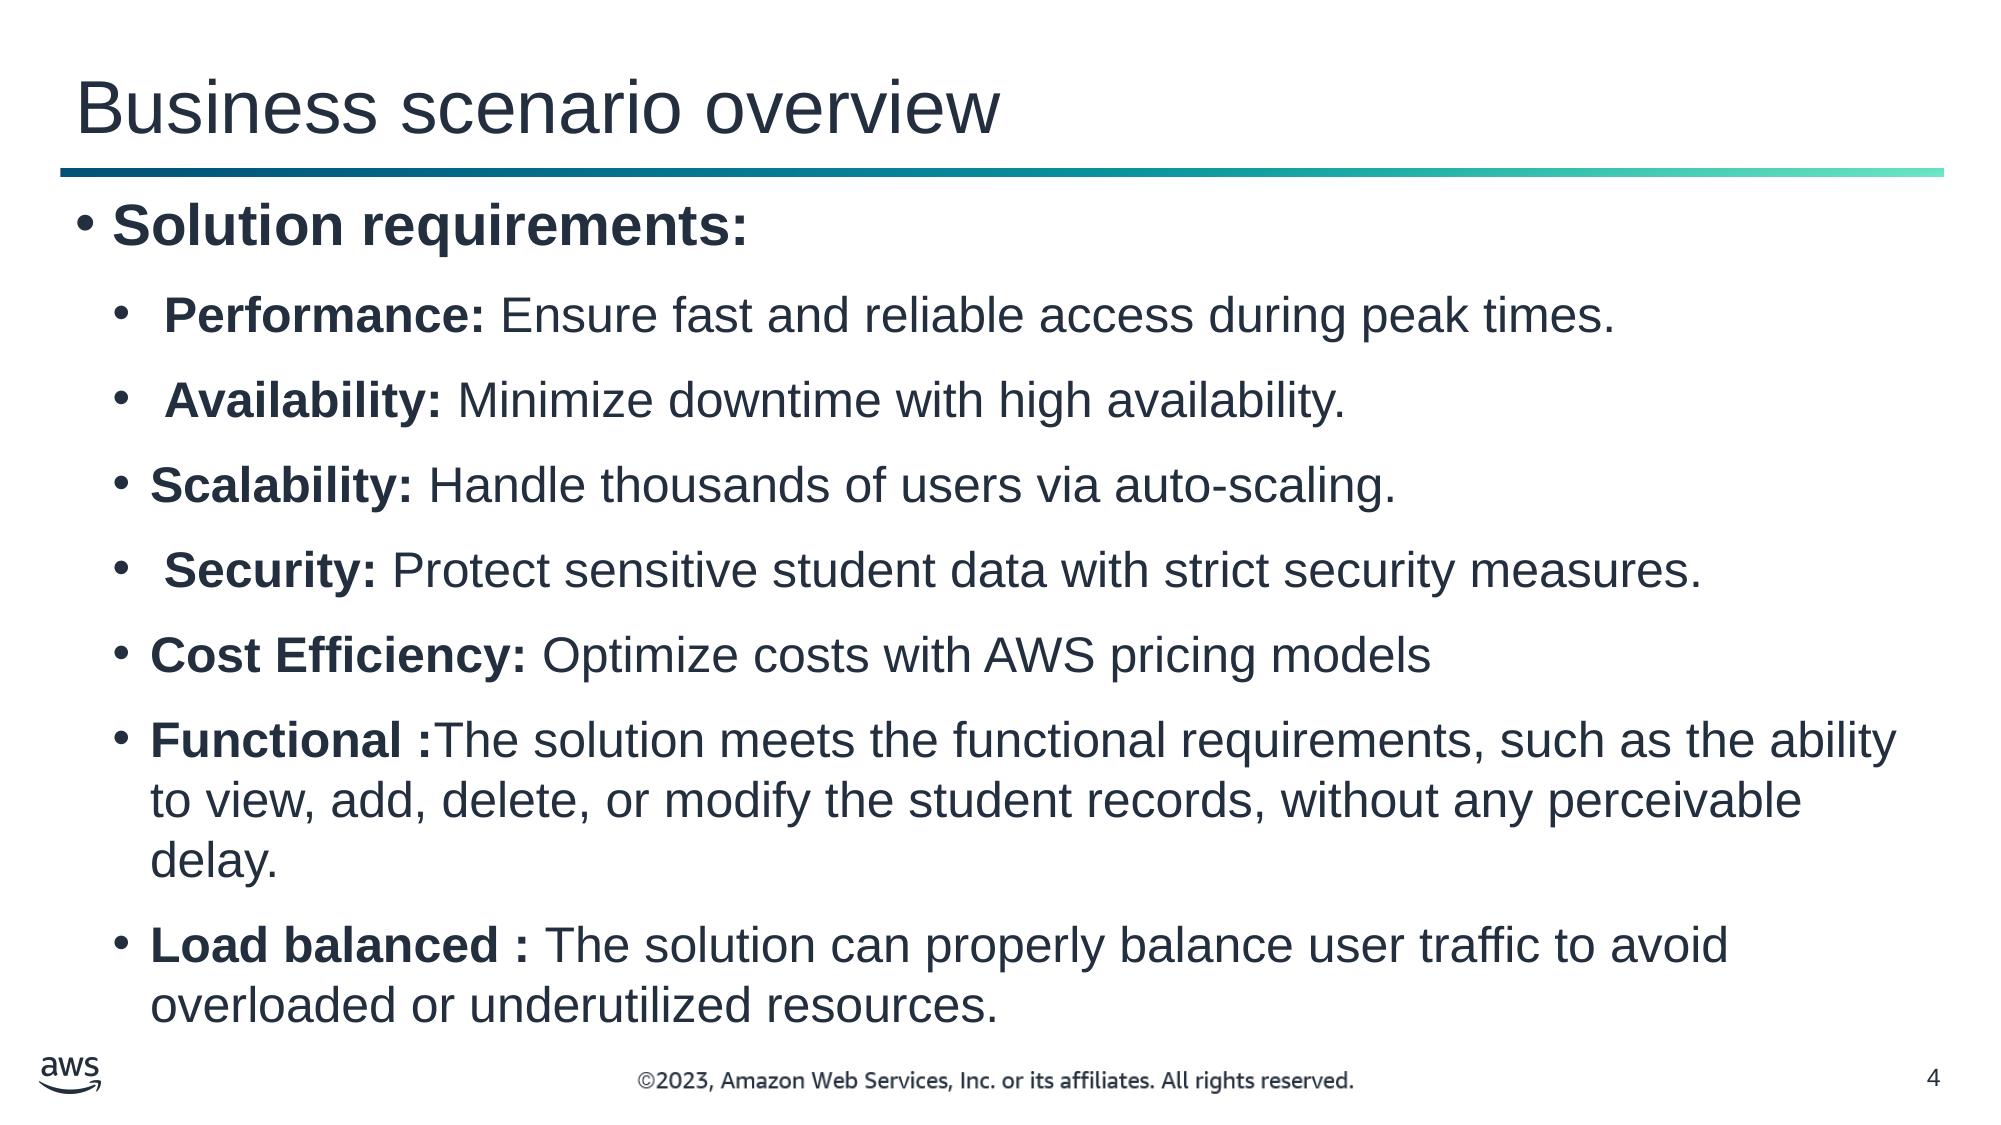

Business scenario overview
Solution requirements:
 Performance: Ensure fast and reliable access during peak times.
 Availability: Minimize downtime with high availability.
Scalability: Handle thousands of users via auto-scaling.
 Security: Protect sensitive student data with strict security measures.
Cost Efficiency: Optimize costs with AWS pricing models
Functional :The solution meets the functional requirements, such as the ability to view, add, delete, or modify the student records, without any perceivable delay.
Load balanced : The solution can properly balance user traffic to avoid overloaded or underutilized resources.
4